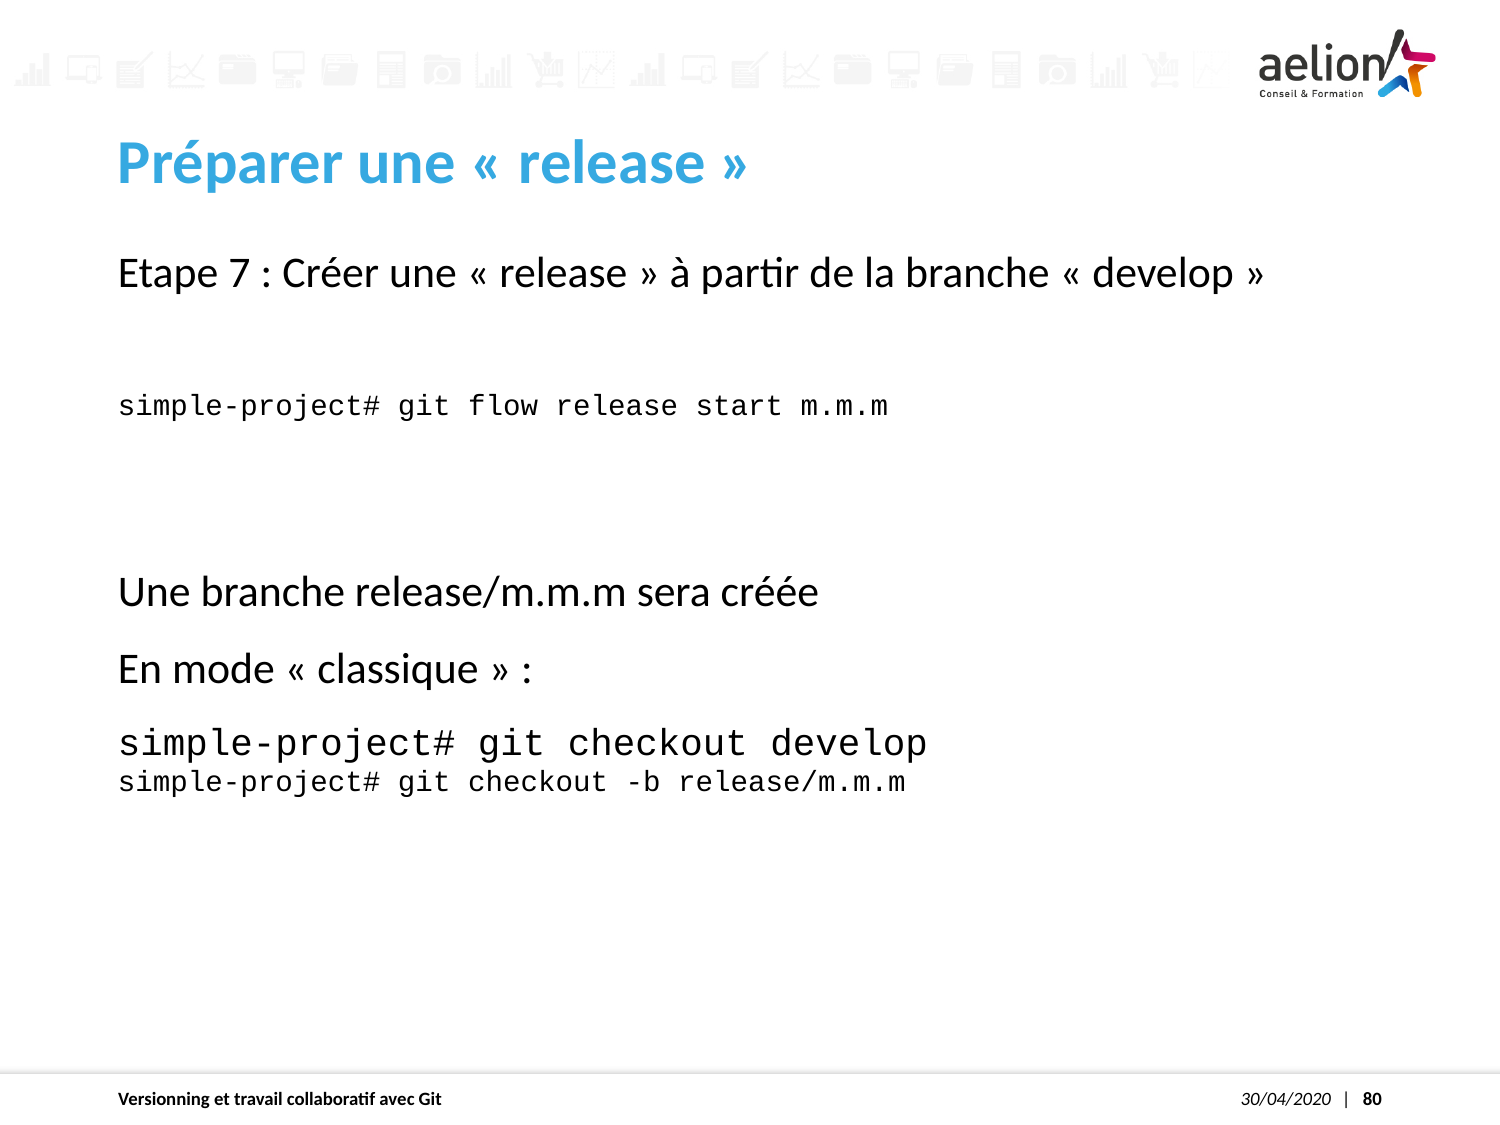

Préparer une « release »
Etape 7 : Créer une « release » à partir de la branche « develop »

simple-project# git flow release start m.m.m

Une branche release/m.m.m sera créée
En mode « classique » :
simple-project# git checkout develop
simple-project# git checkout -b release/m.m.m
Versionning et travail collaboratif avec Git
30/04/2020
80